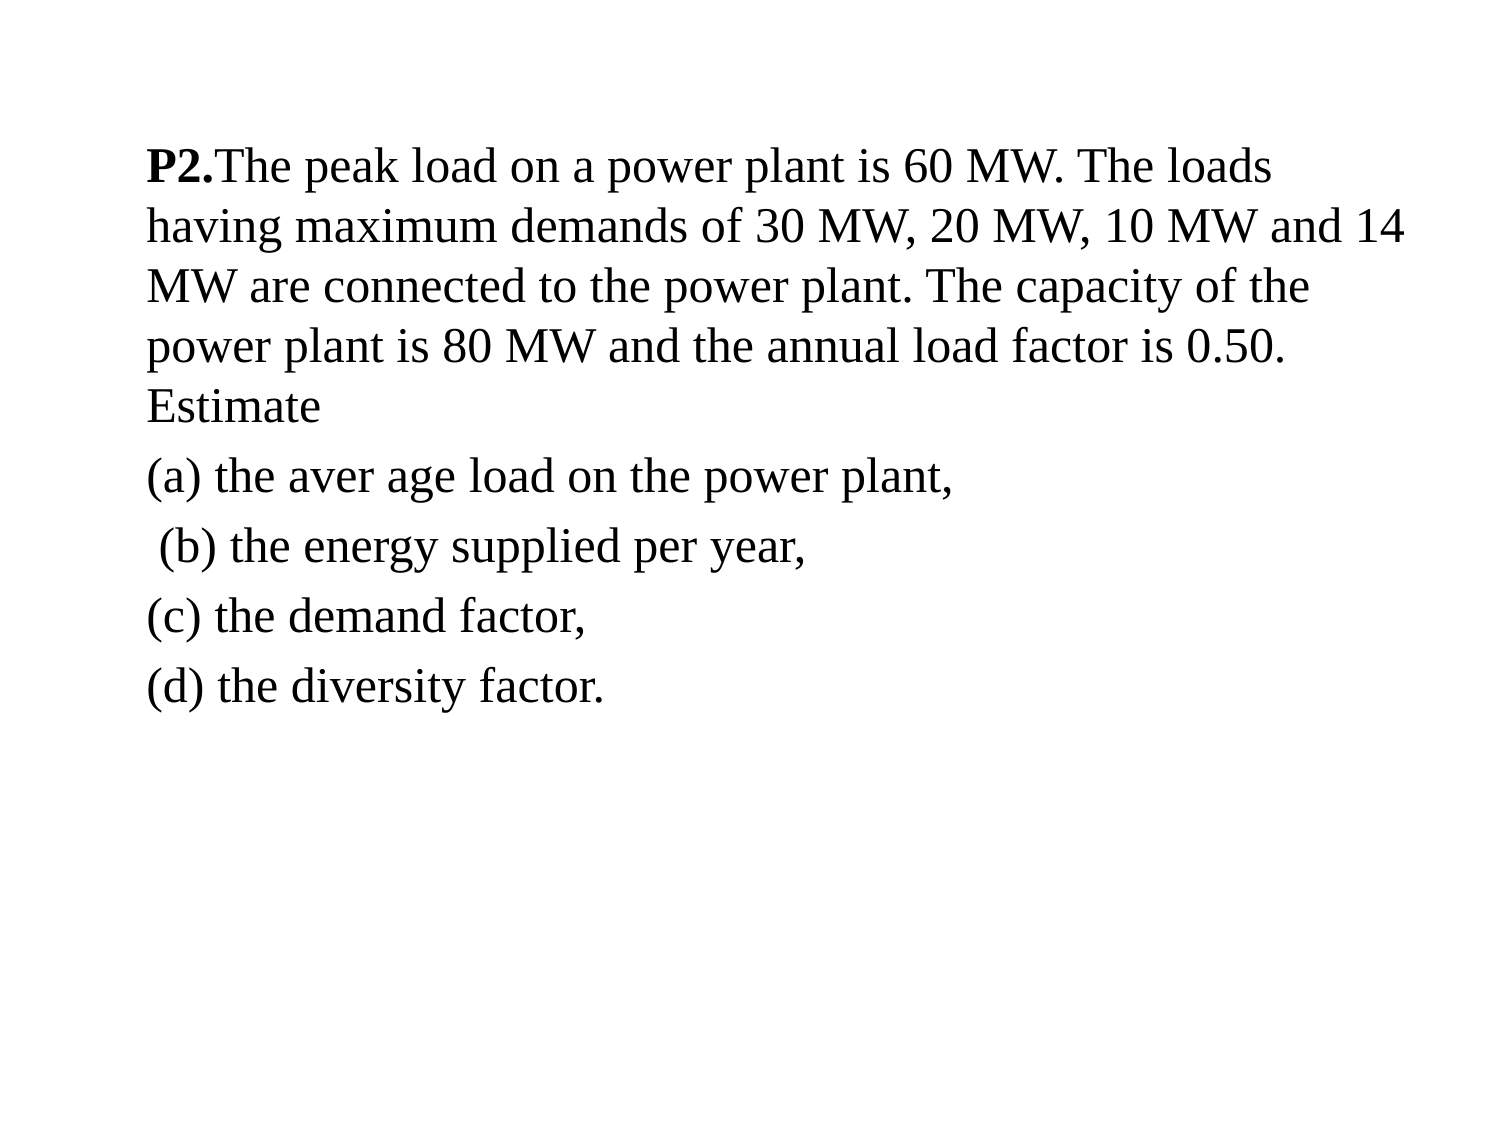

P2.The peak load on a power plant is 60 MW. The loads having maximum demands of 30 MW, 20 MW, 10 MW and 14 MW are connected to the power plant. The capacity of the power plant is 80 MW and the annual load factor is 0.50. Estimate
	(a) the aver age load on the power plant,
	 (b) the energy supplied per year,
	(c) the demand factor,
	(d) the diversity factor.